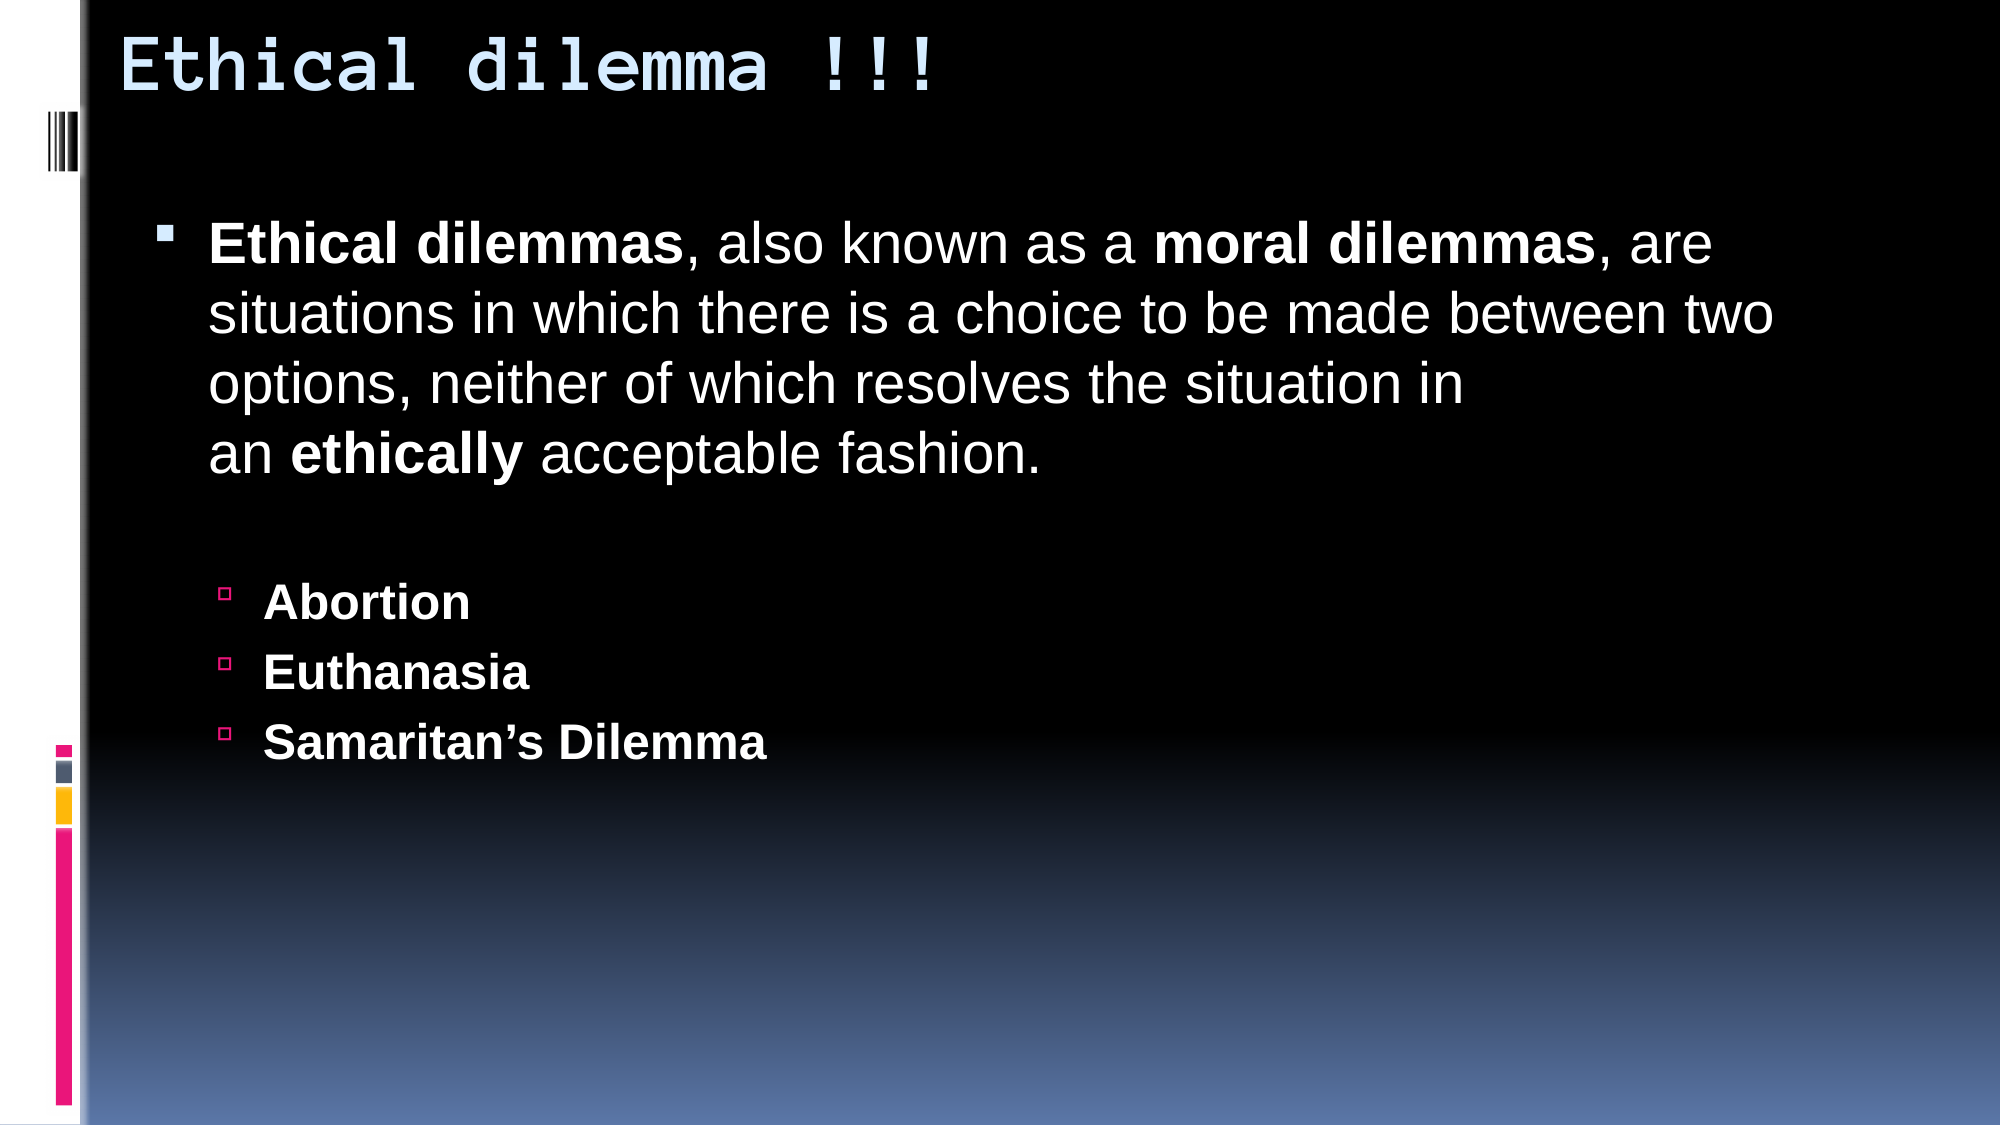

# Ethical dilemma !!!
Ethical dilemmas, also known as a moral dilemmas, are situations in which there is a choice to be made between two options, neither of which resolves the situation in an ethically acceptable fashion.

Abortion
Euthanasia
Samaritan’s Dilemma